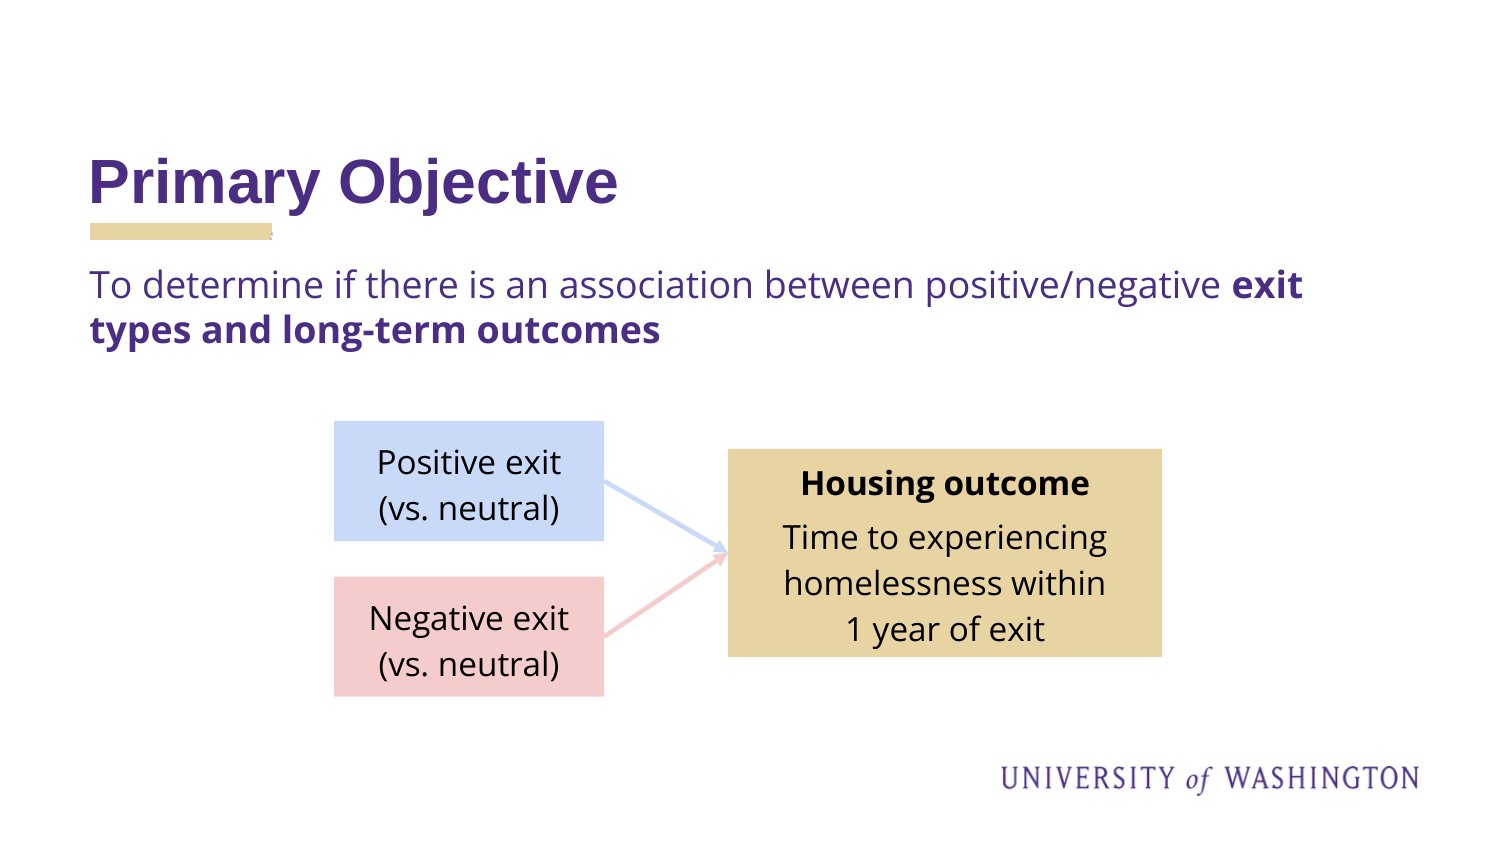

# Primary Objective
To determine if there is an association between positive/negative exit types and long-term outcomes

Positive exit (vs. neutral)
Housing outcome
Time to experiencing homelessness within
1 year of exit
Negative exit (vs. neutral)